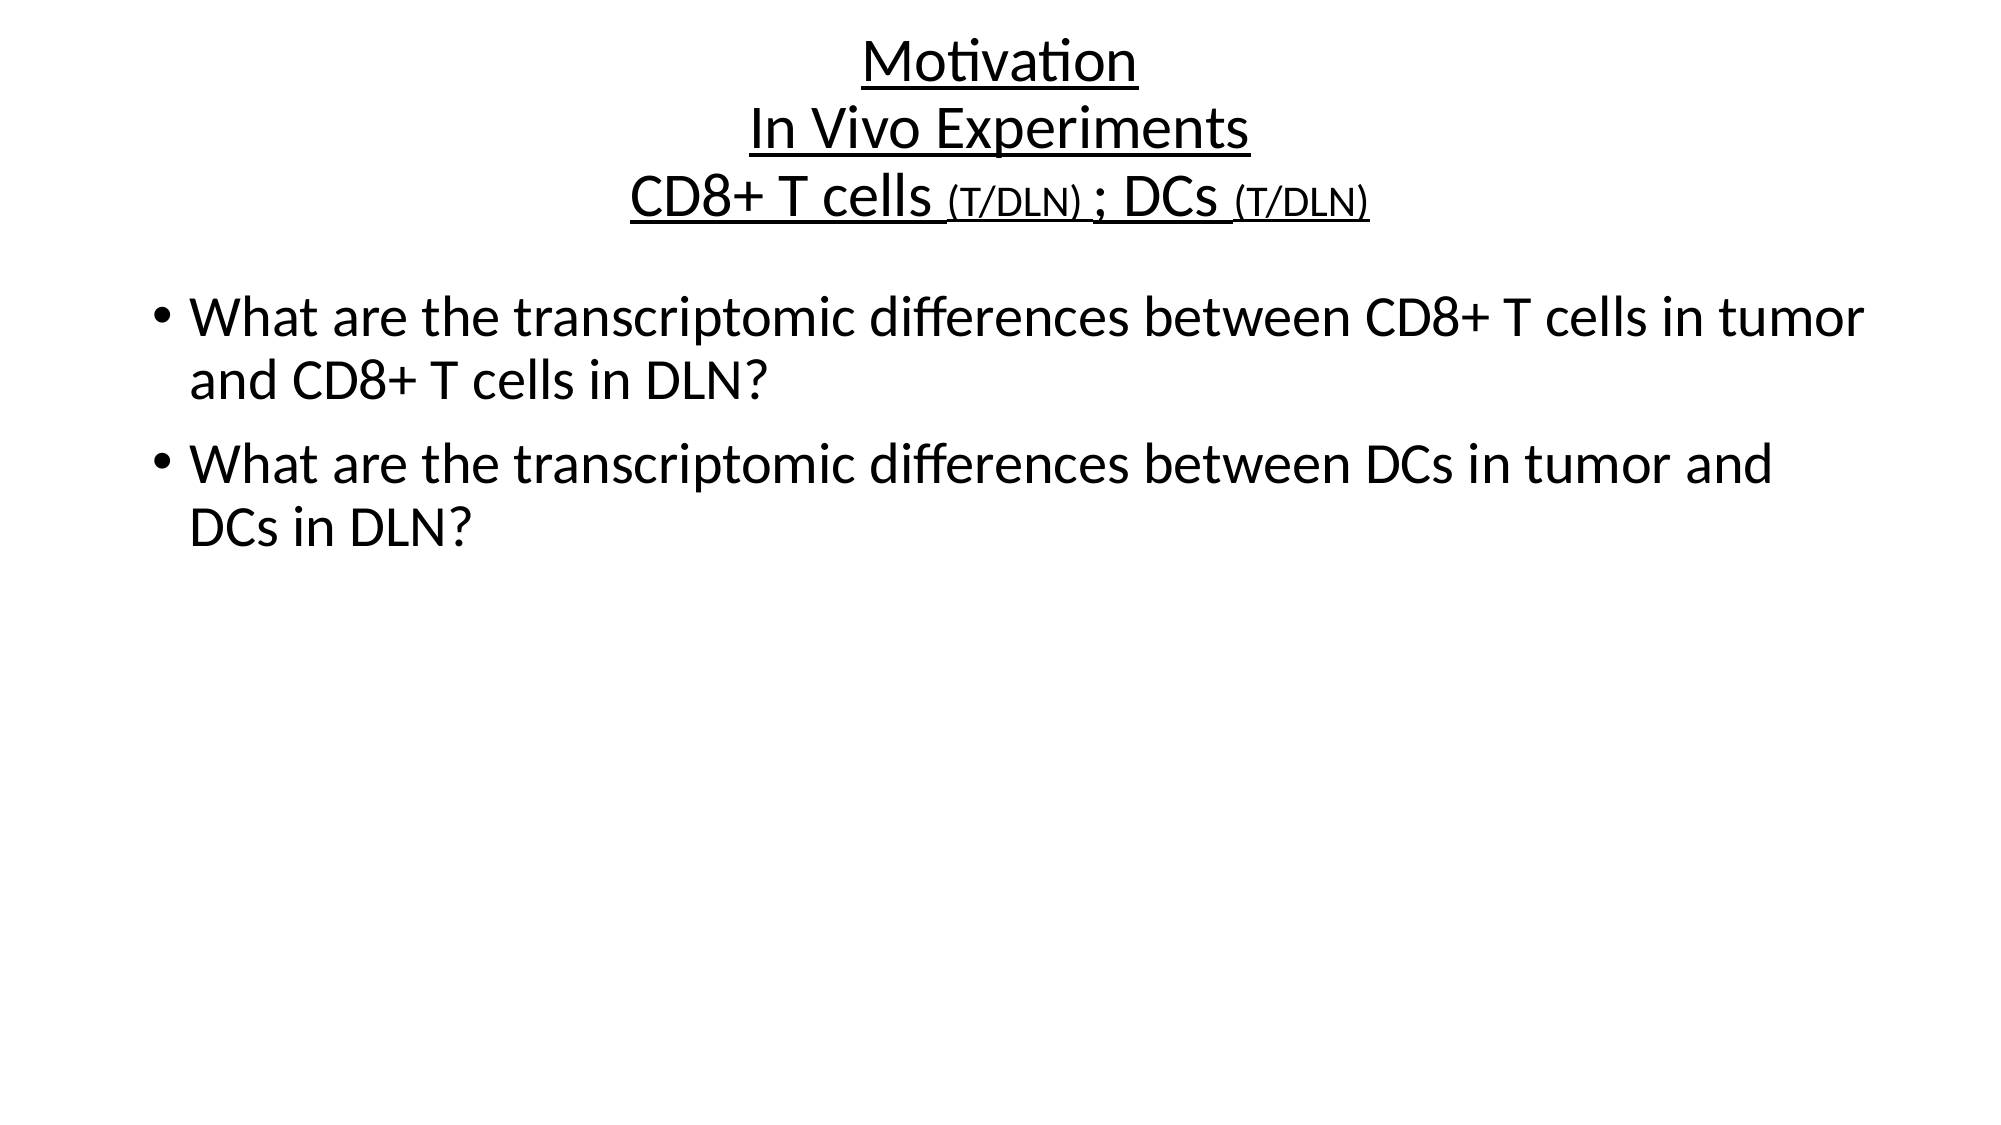

# Motivation In Vivo Experiments CD8+ T cells (T/DLN) ; DCs (T/DLN)
What are the transcriptomic differences between CD8+ T cells in tumor and CD8+ T cells in DLN?
What are the transcriptomic differences between DCs in tumor and DCs in DLN?